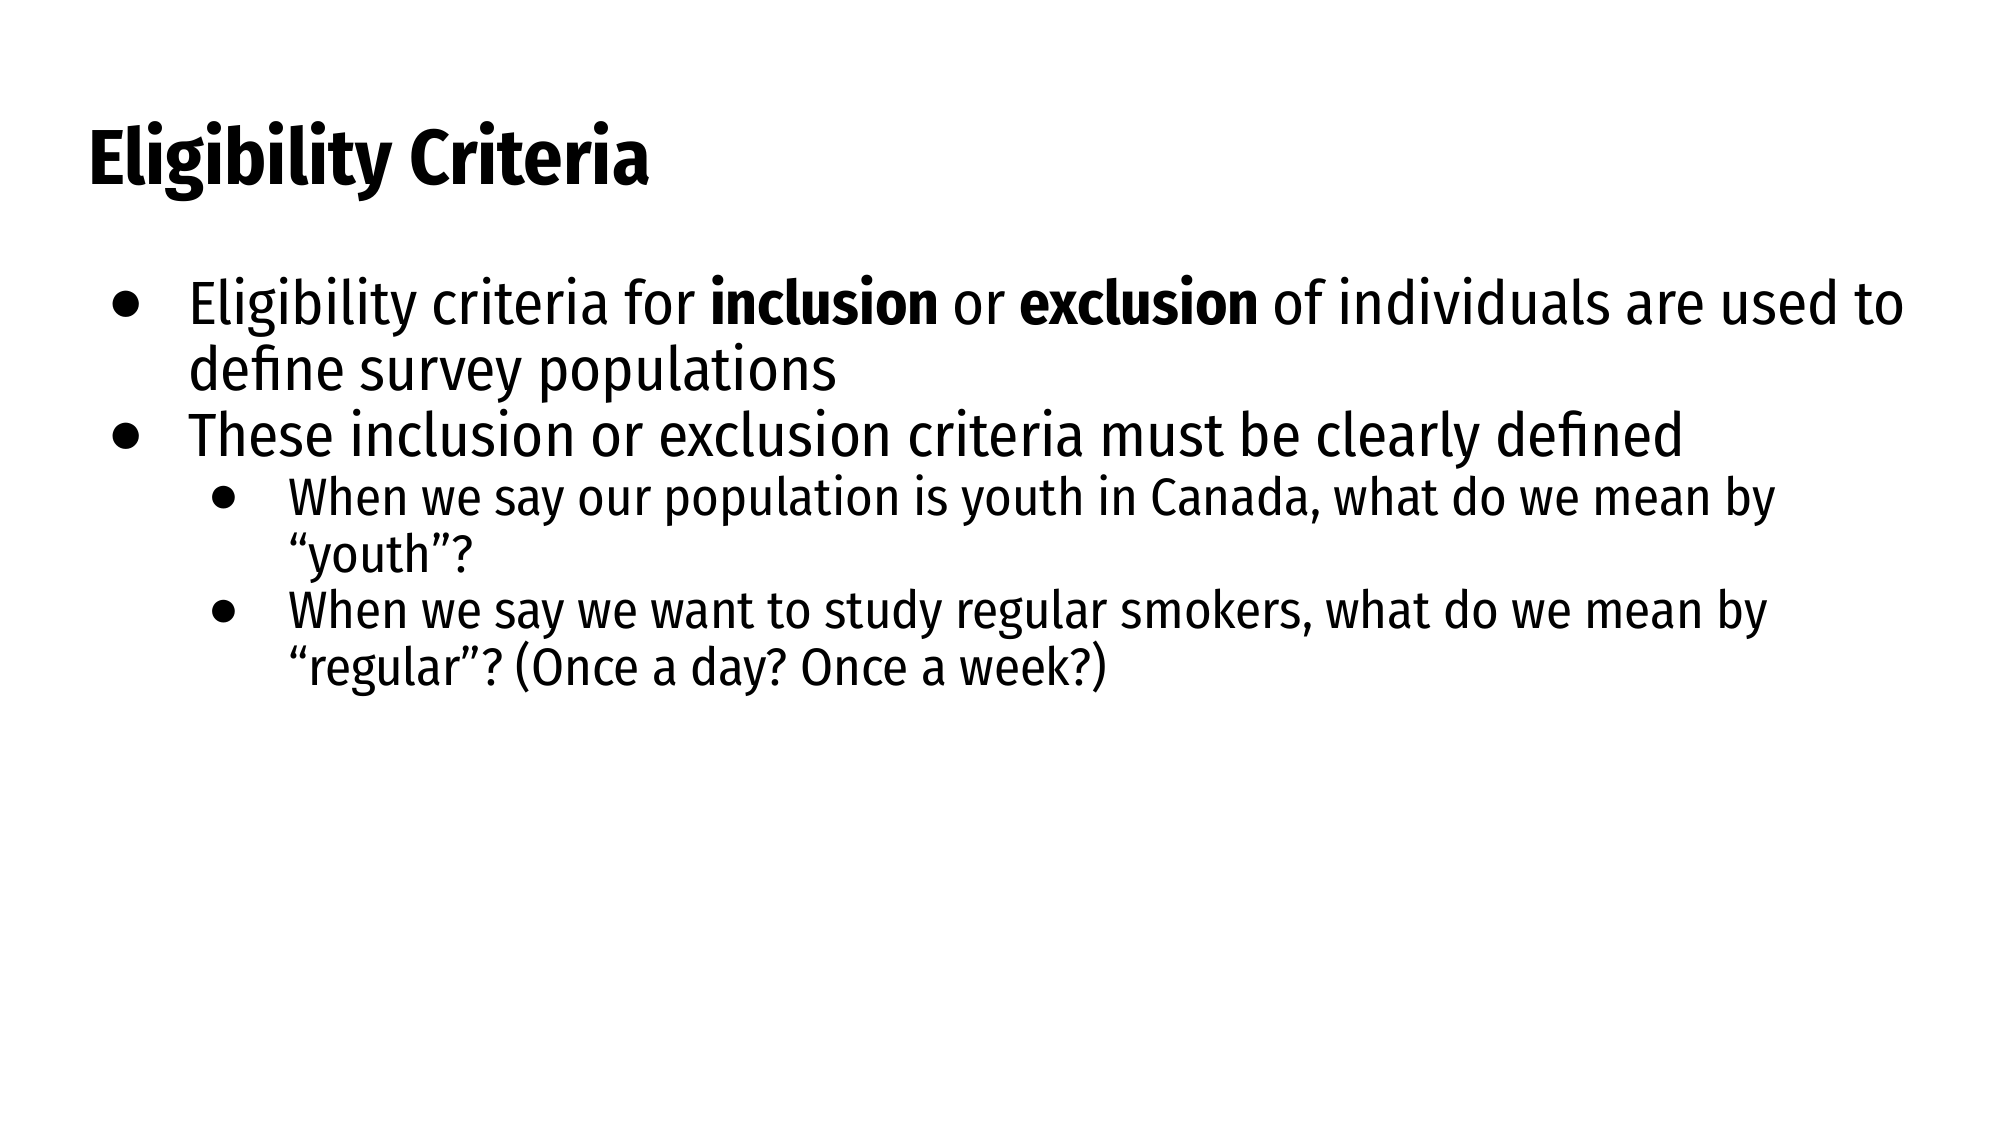

# Eligibility Criteria
Eligibility criteria for inclusion or exclusion of individuals are used to define survey populations
These inclusion or exclusion criteria must be clearly defined
When we say our population is youth in Canada, what do we mean by “youth”?
When we say we want to study regular smokers, what do we mean by “regular”? (Once a day? Once a week?)